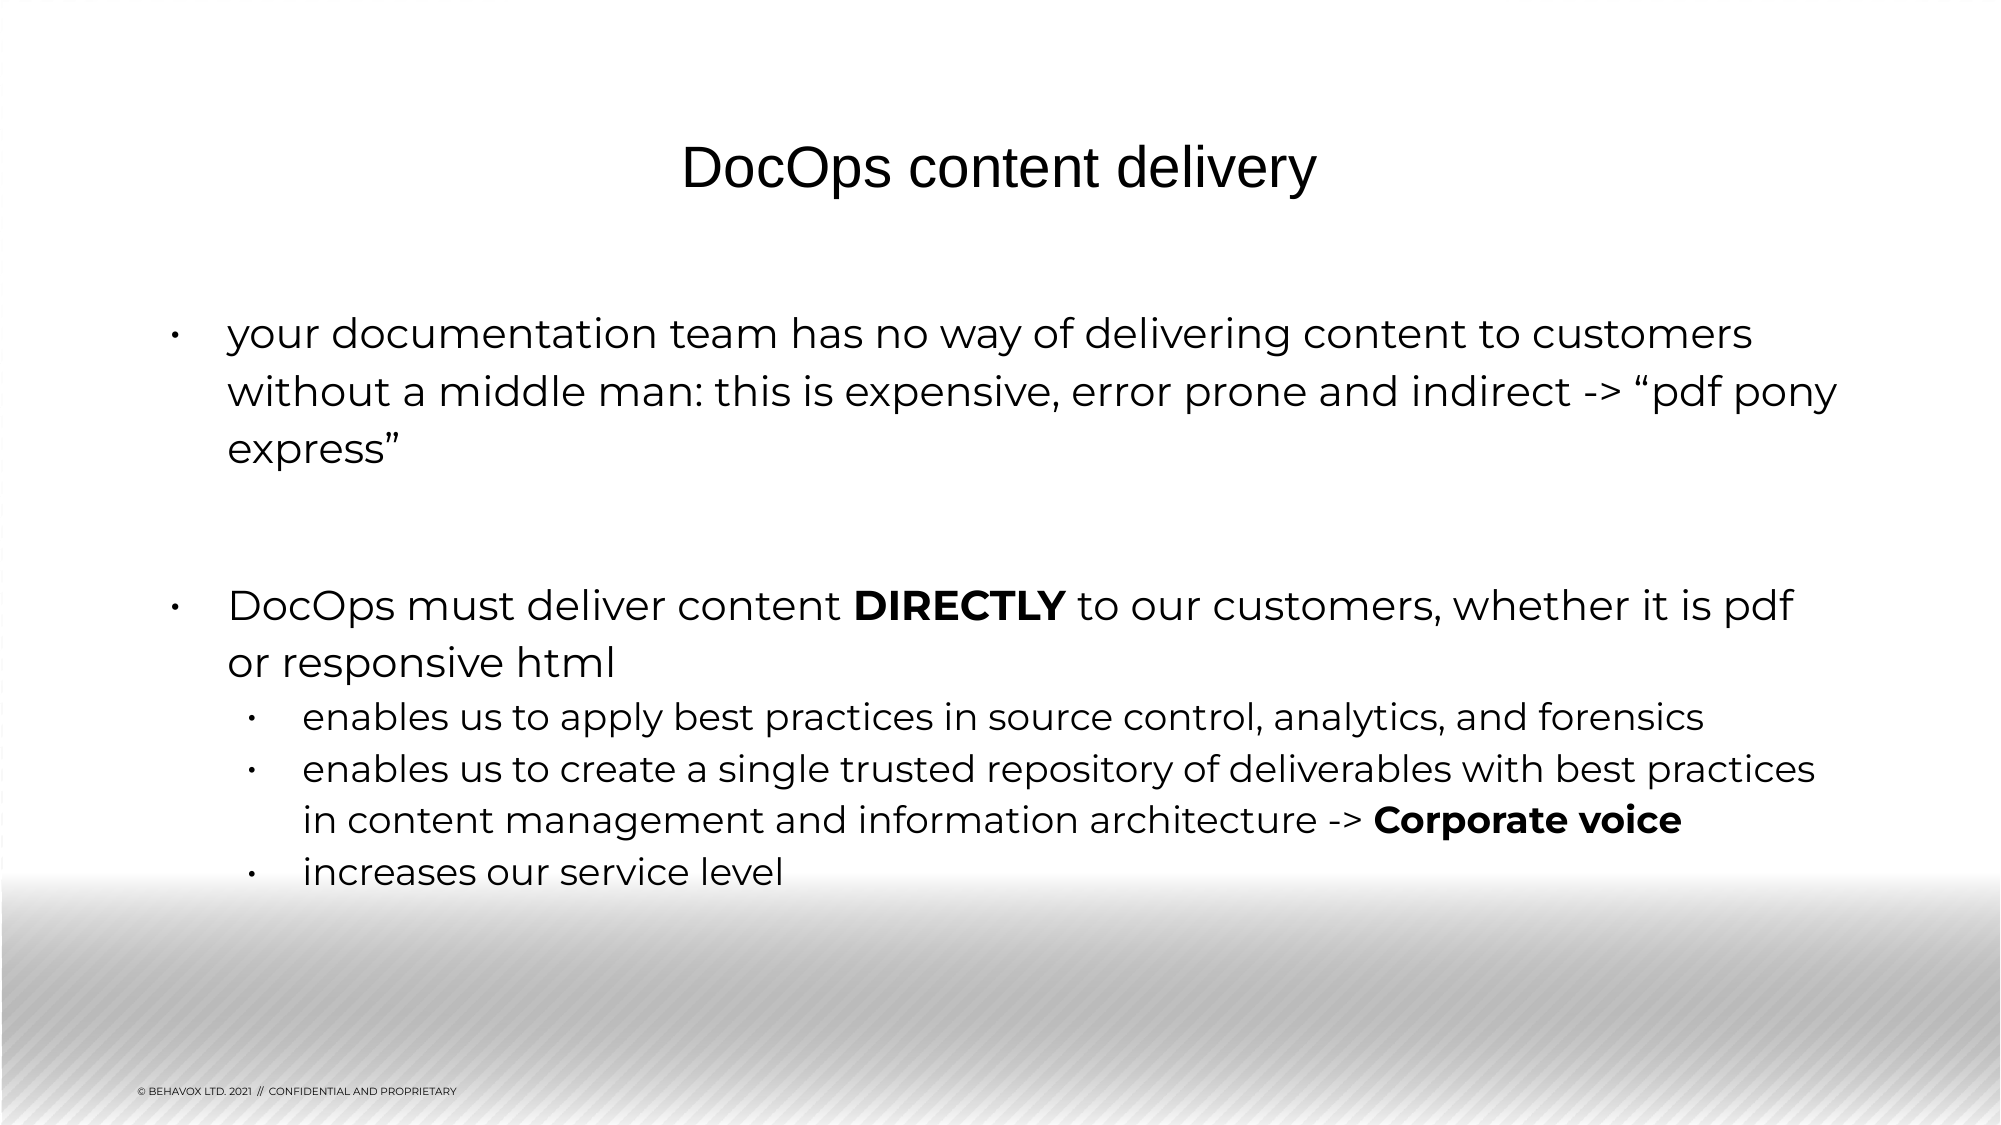

# DocOps content delivery
your documentation team has no way of delivering content to customers without a middle man: this is expensive, error prone and indirect -> “pdf pony express”

DocOps must deliver content DIRECTLY to our customers, whether it is pdf or responsive html
enables us to apply best practices in source control, analytics, and forensics
enables us to create a single trusted repository of deliverables with best practices in content management and information architecture -> Corporate voice
increases our service level